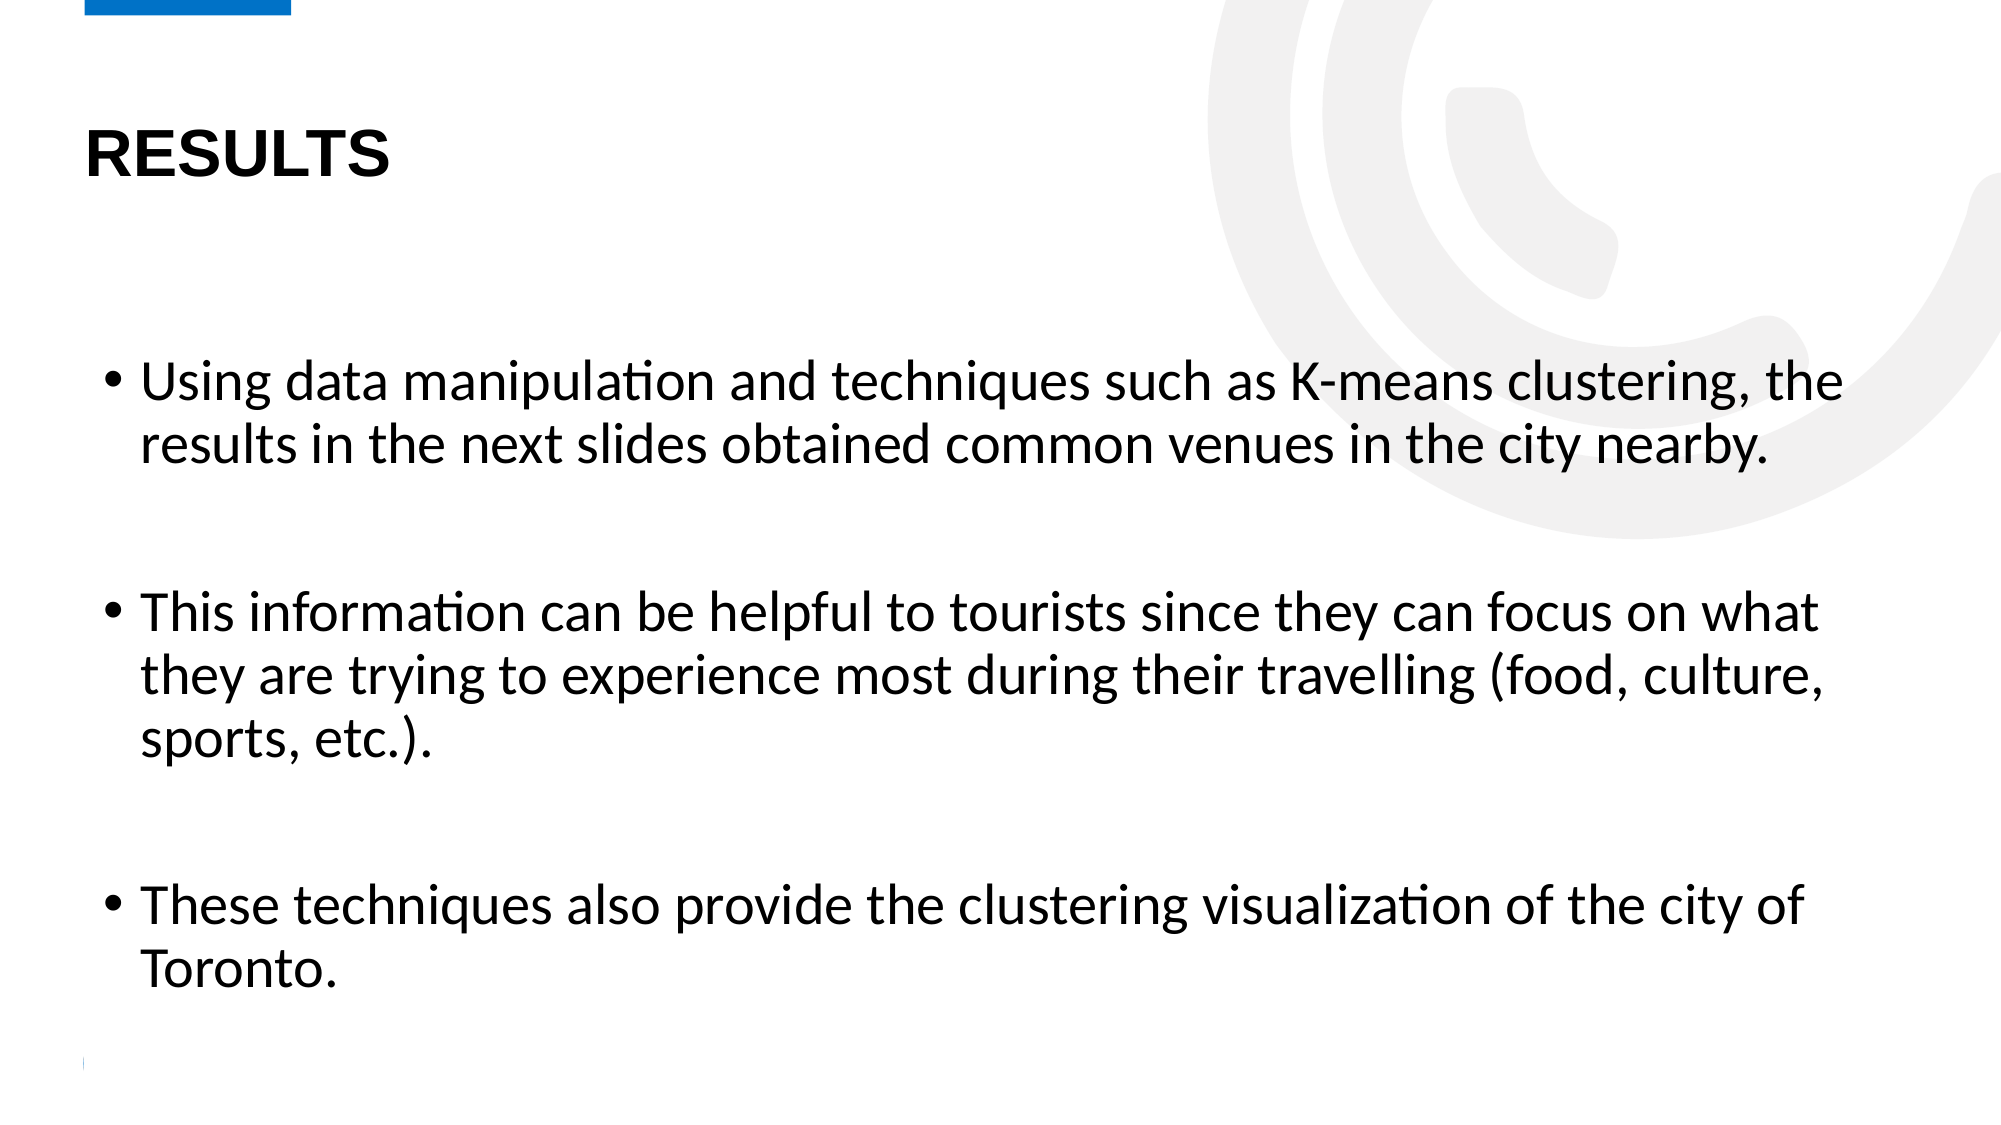

# Results

Using data manipulation and techniques such as K-means clustering, the results in the next slides obtained common venues in the city nearby.

This information can be helpful to tourists since they can focus on what they are trying to experience most during their travelling (food, culture, sports, etc.).

These techniques also provide the clustering visualization of the city of Toronto.

9